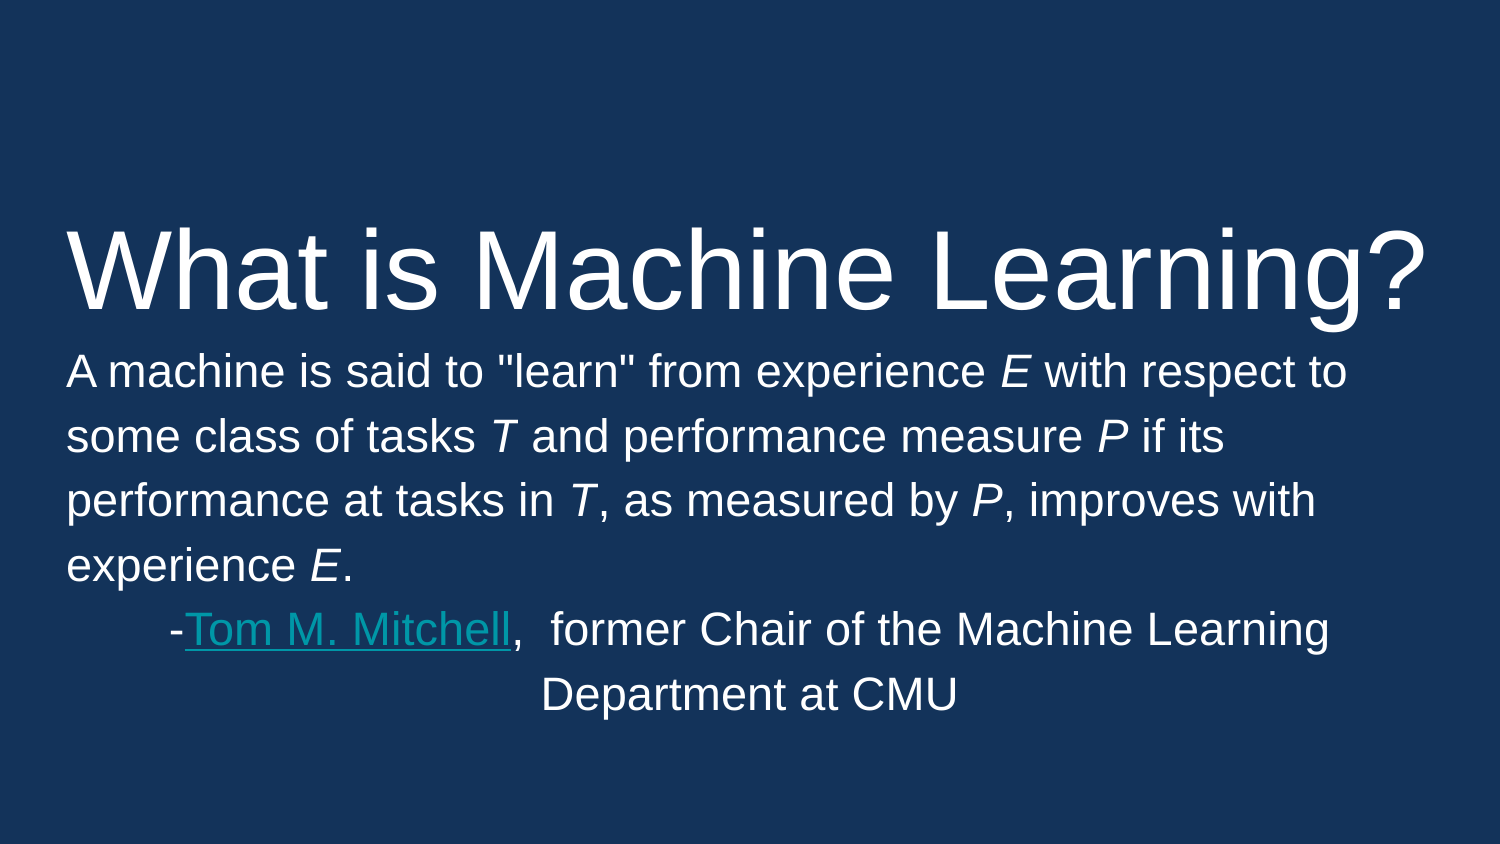

What is Machine Learning?
A machine is said to "learn" from experience E with respect to some class of tasks T and performance measure P if its performance at tasks in T, as measured by P, improves with experience E.
-Tom M. Mitchell,  former Chair of the Machine Learning Department at CMU